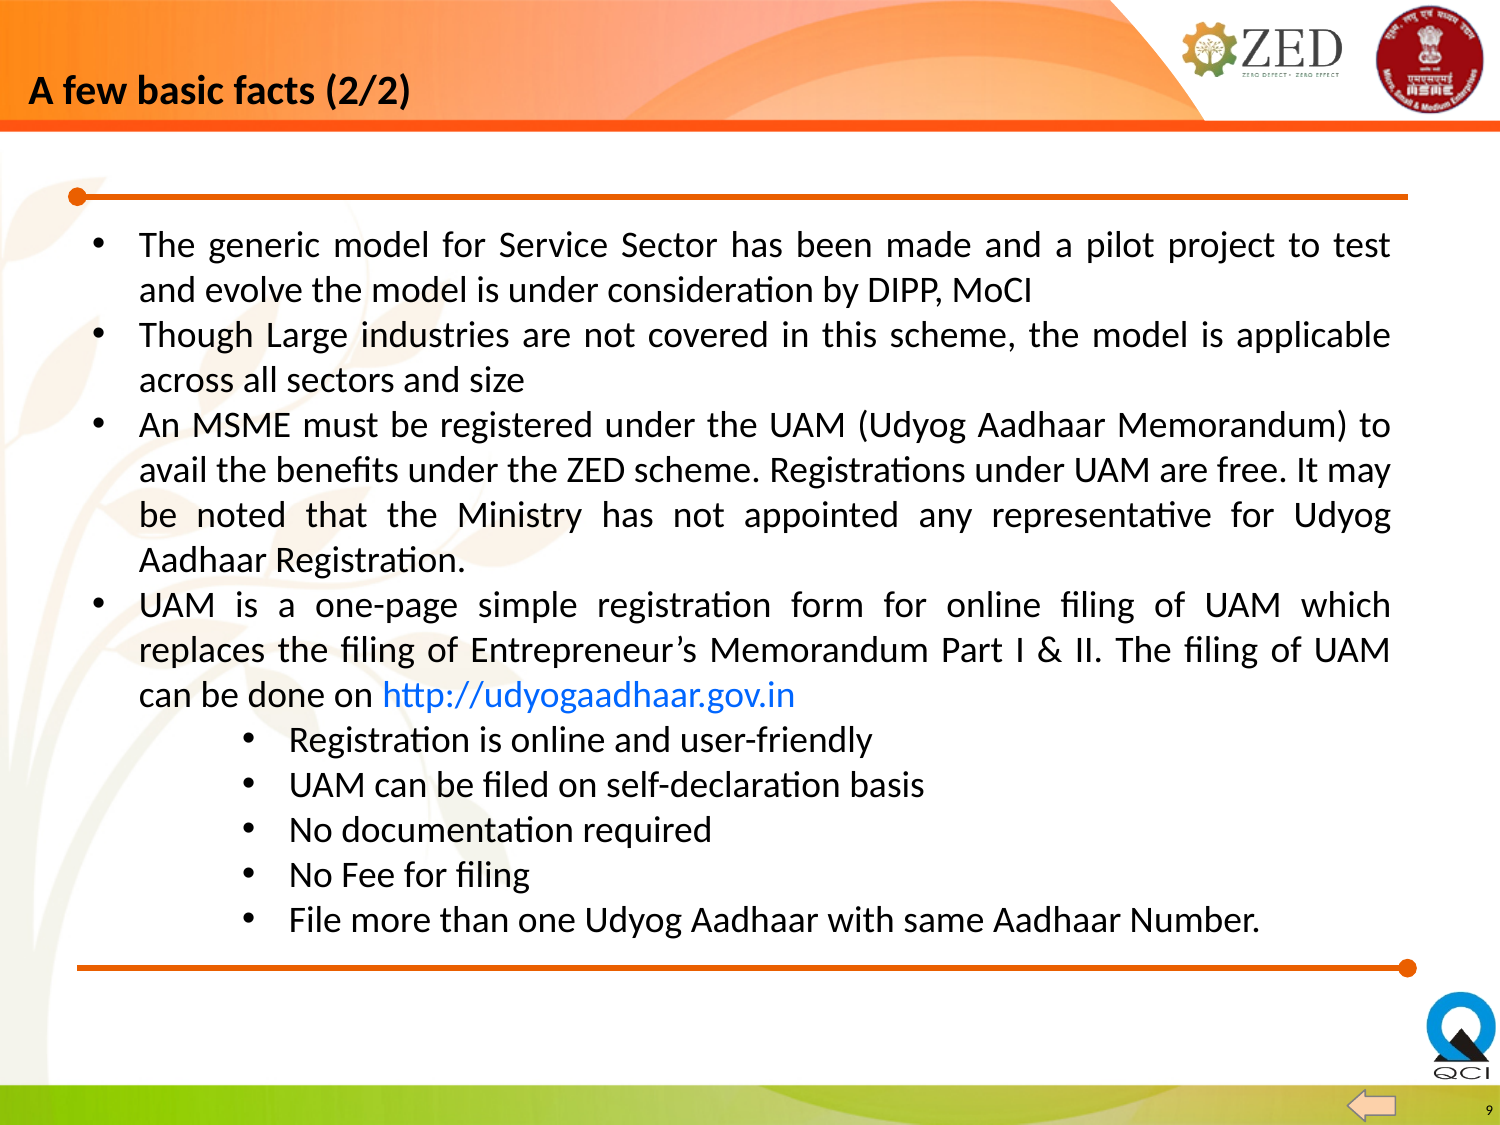

# A few basic facts (2/2)
The generic model for Service Sector has been made and a pilot project to test and evolve the model is under consideration by DIPP, MoCI
Though Large industries are not covered in this scheme, the model is applicable across all sectors and size
An MSME must be registered under the UAM (Udyog Aadhaar Memorandum) to avail the benefits under the ZED scheme. Registrations under UAM are free. It may be noted that the Ministry has not appointed any representative for Udyog Aadhaar Registration.
UAM is a one-page simple registration form for online filing of UAM which replaces the filing of Entrepreneur’s Memorandum Part I & II. The filing of UAM can be done on http://udyogaadhaar.gov.in
Registration is online and user-friendly
UAM can be filed on self-declaration basis
No documentation required
No Fee for filing
File more than one Udyog Aadhaar with same Aadhaar Number.